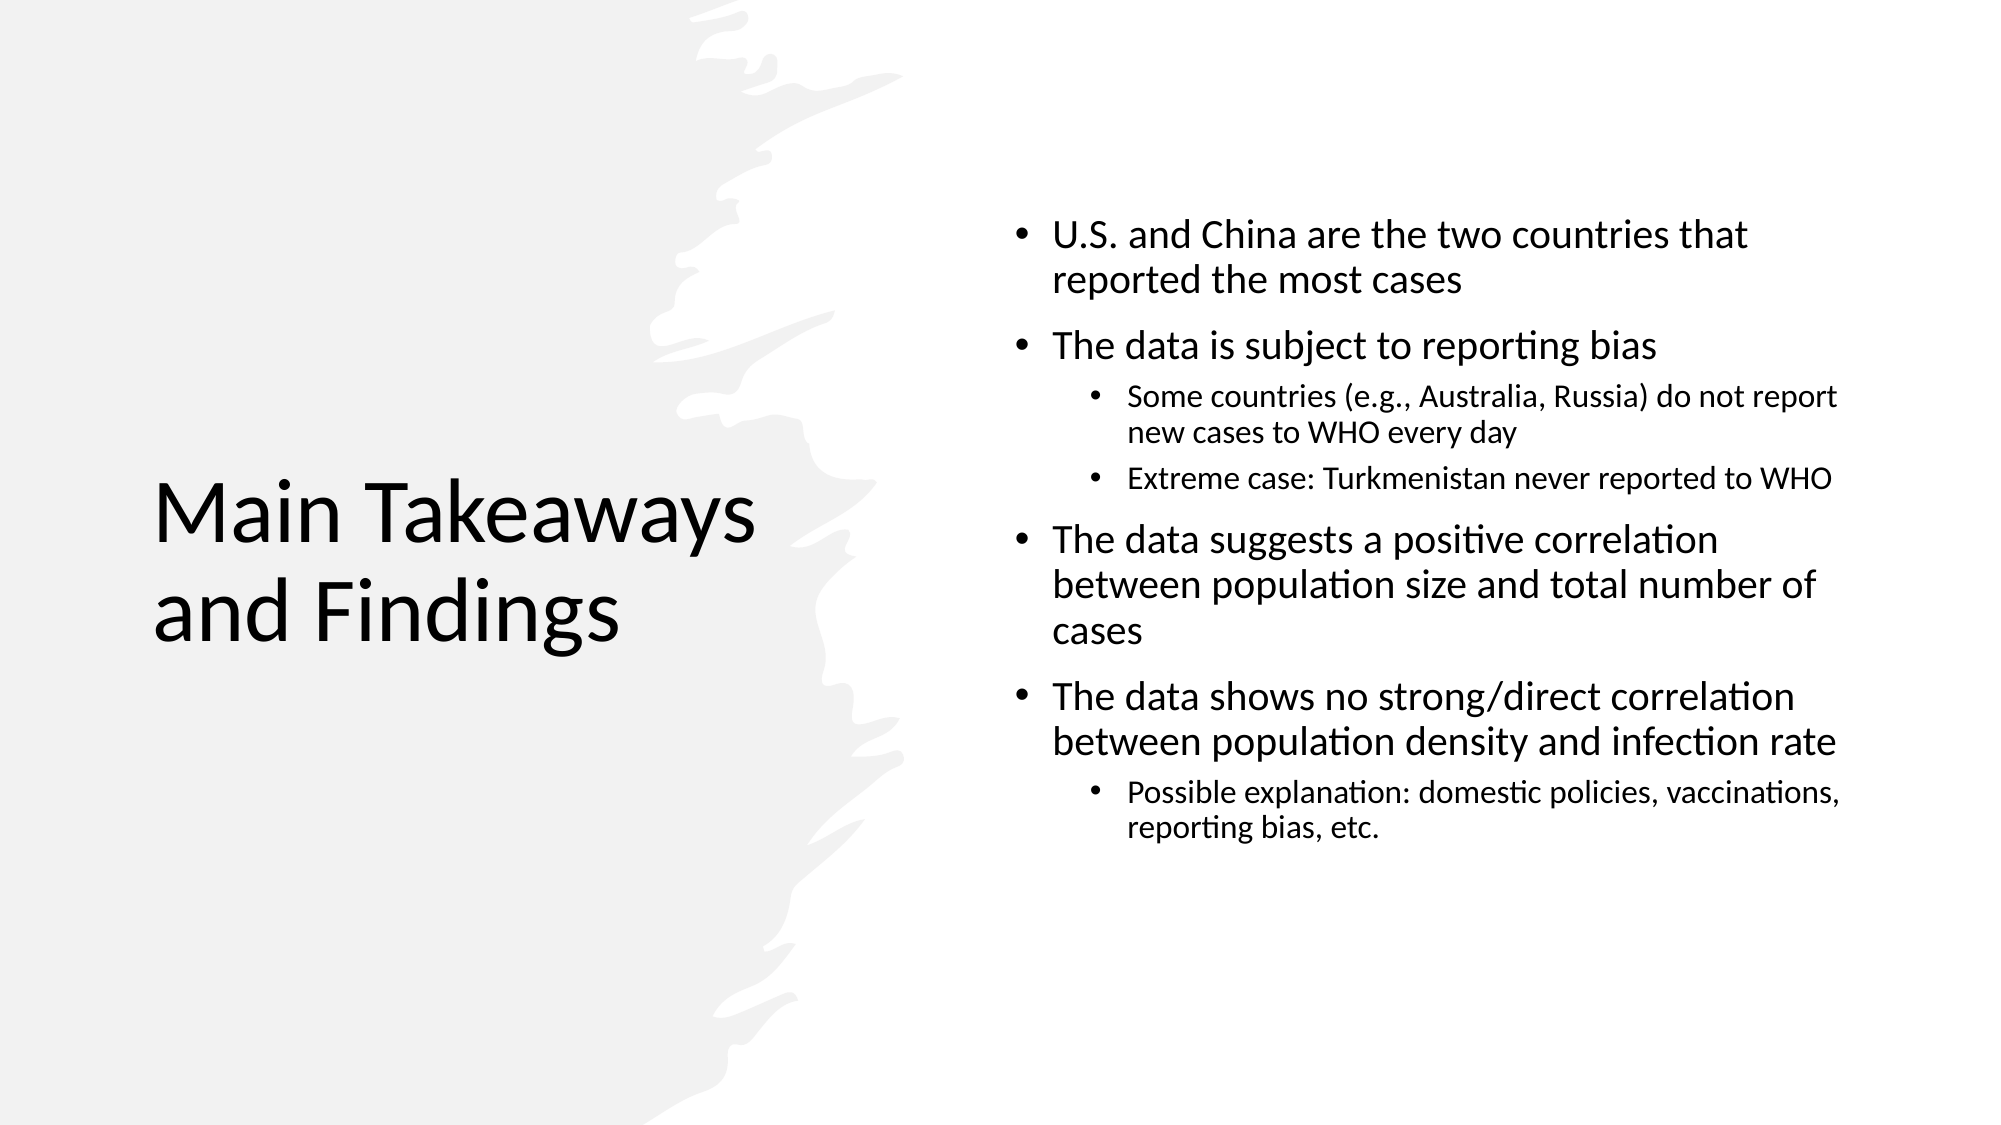

# Main Takeaways and Findings
U.S. and China are the two countries that reported the most cases
The data is subject to reporting bias
Some countries (e.g., Australia, Russia) do not report new cases to WHO every day
Extreme case: Turkmenistan never reported to WHO
The data suggests a positive correlation between population size and total number of cases
The data shows no strong/direct correlation between population density and infection rate
Possible explanation: domestic policies, vaccinations, reporting bias, etc.